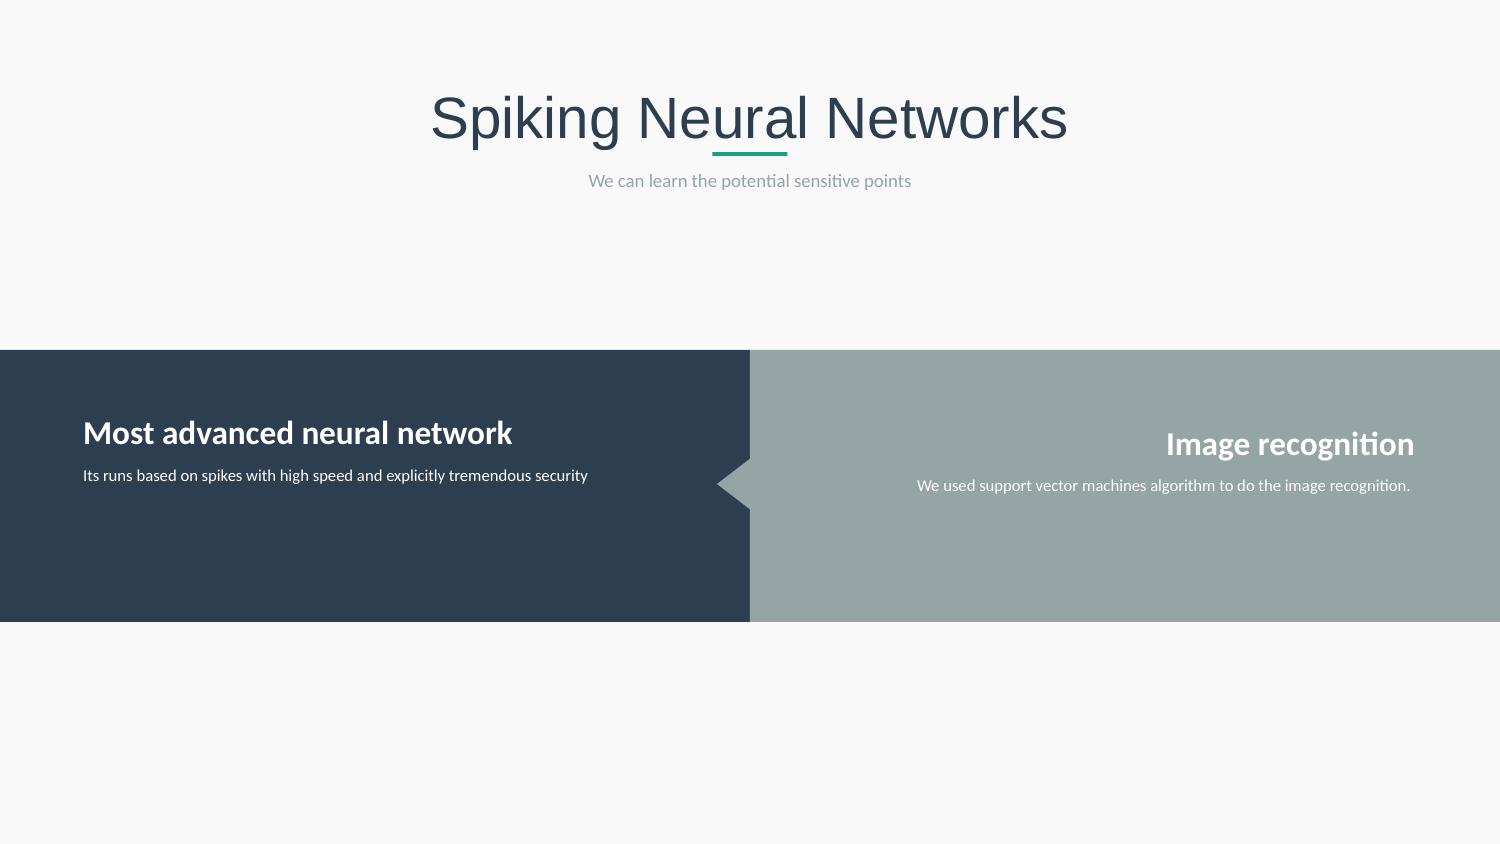

# Spiking Neural Networks

We can learn the potential sensitive points

Most advanced neural network
Its runs based on spikes with high speed and explicitly tremendous security
Image recognition
We used support vector machines algorithm to do the image recognition.